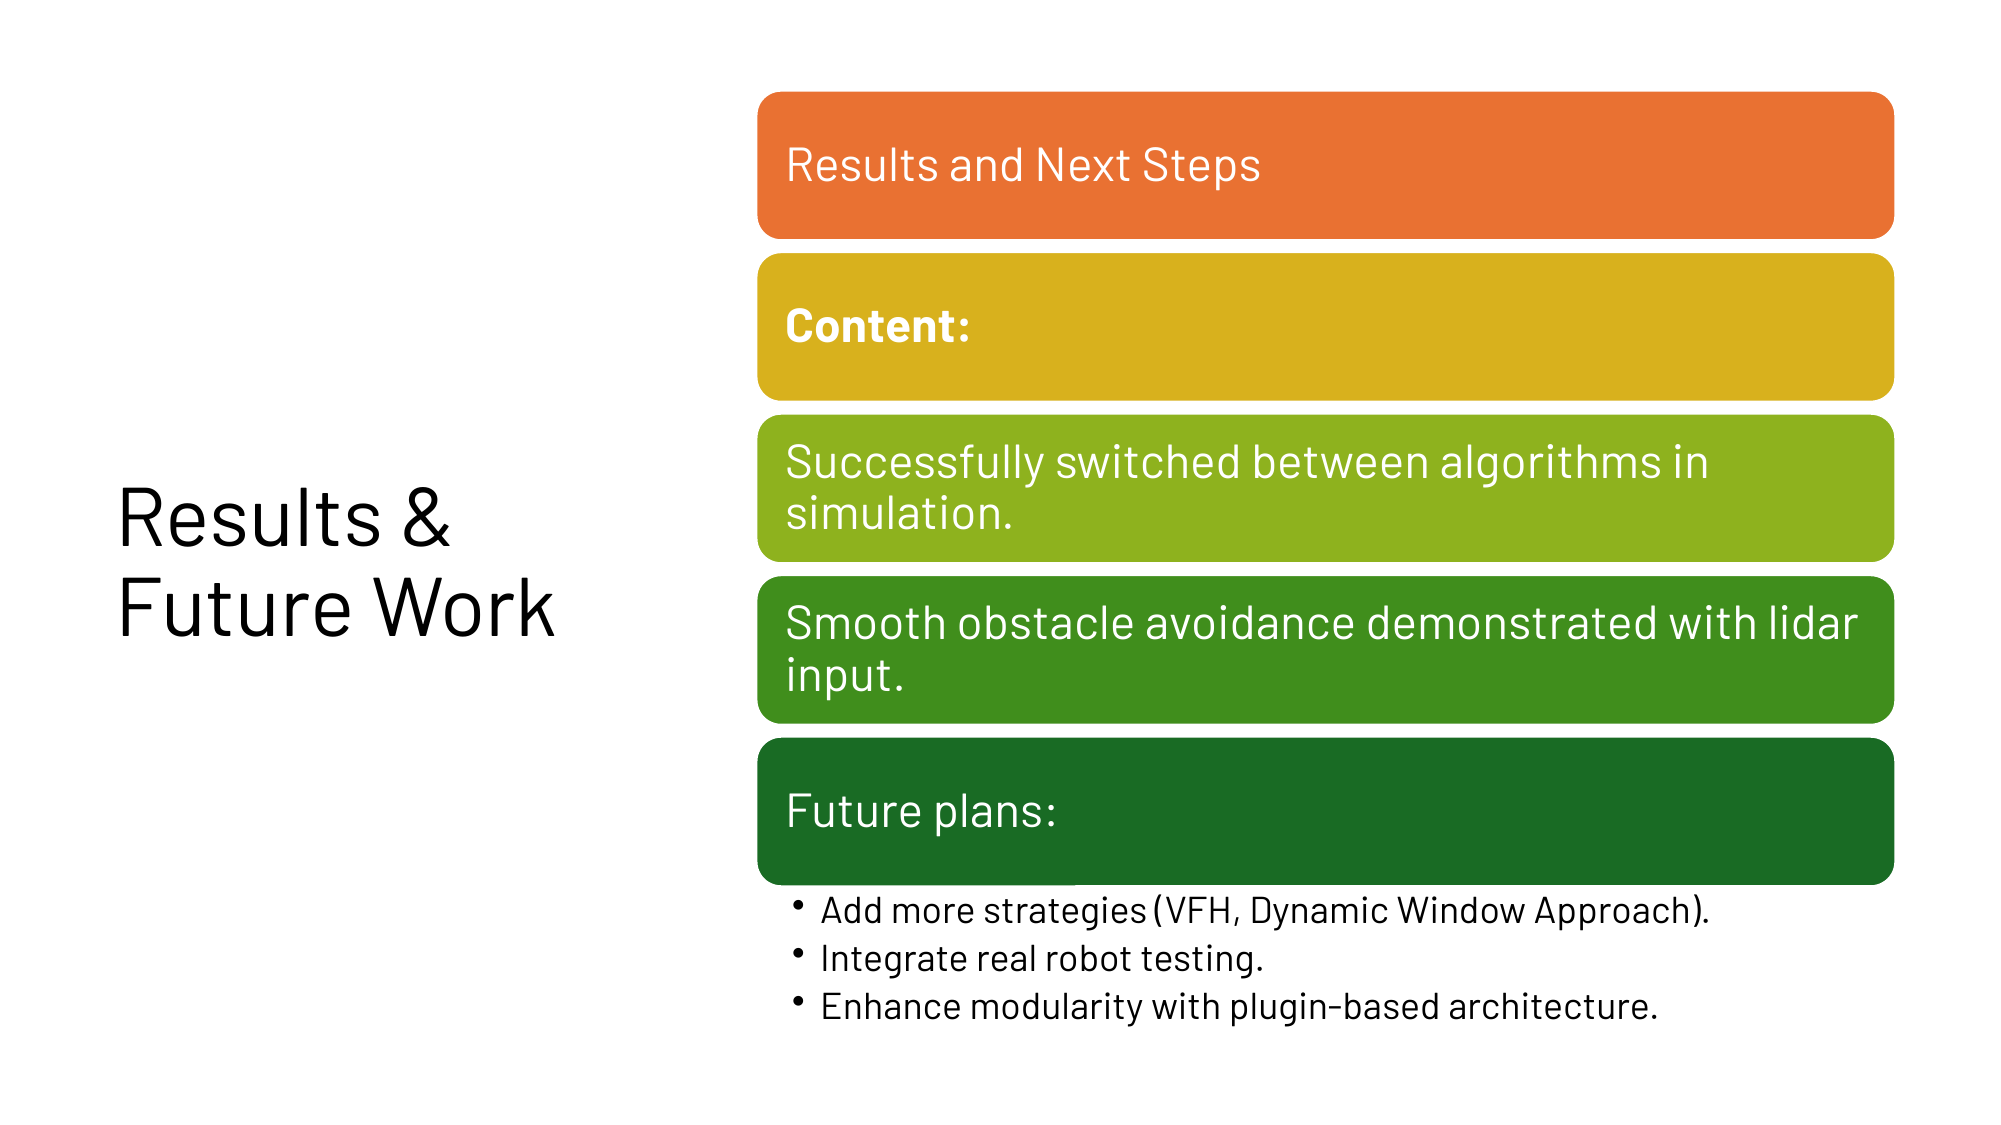

# Results & Future Work
Results and Next Steps
Content:
Successfully switched between algorithms in simulation.
Smooth obstacle avoidance demonstrated with lidar input.
Future plans:
Add more strategies (VFH, Dynamic Window Approach).
Integrate real robot testing.
Enhance modularity with plugin-based architecture.